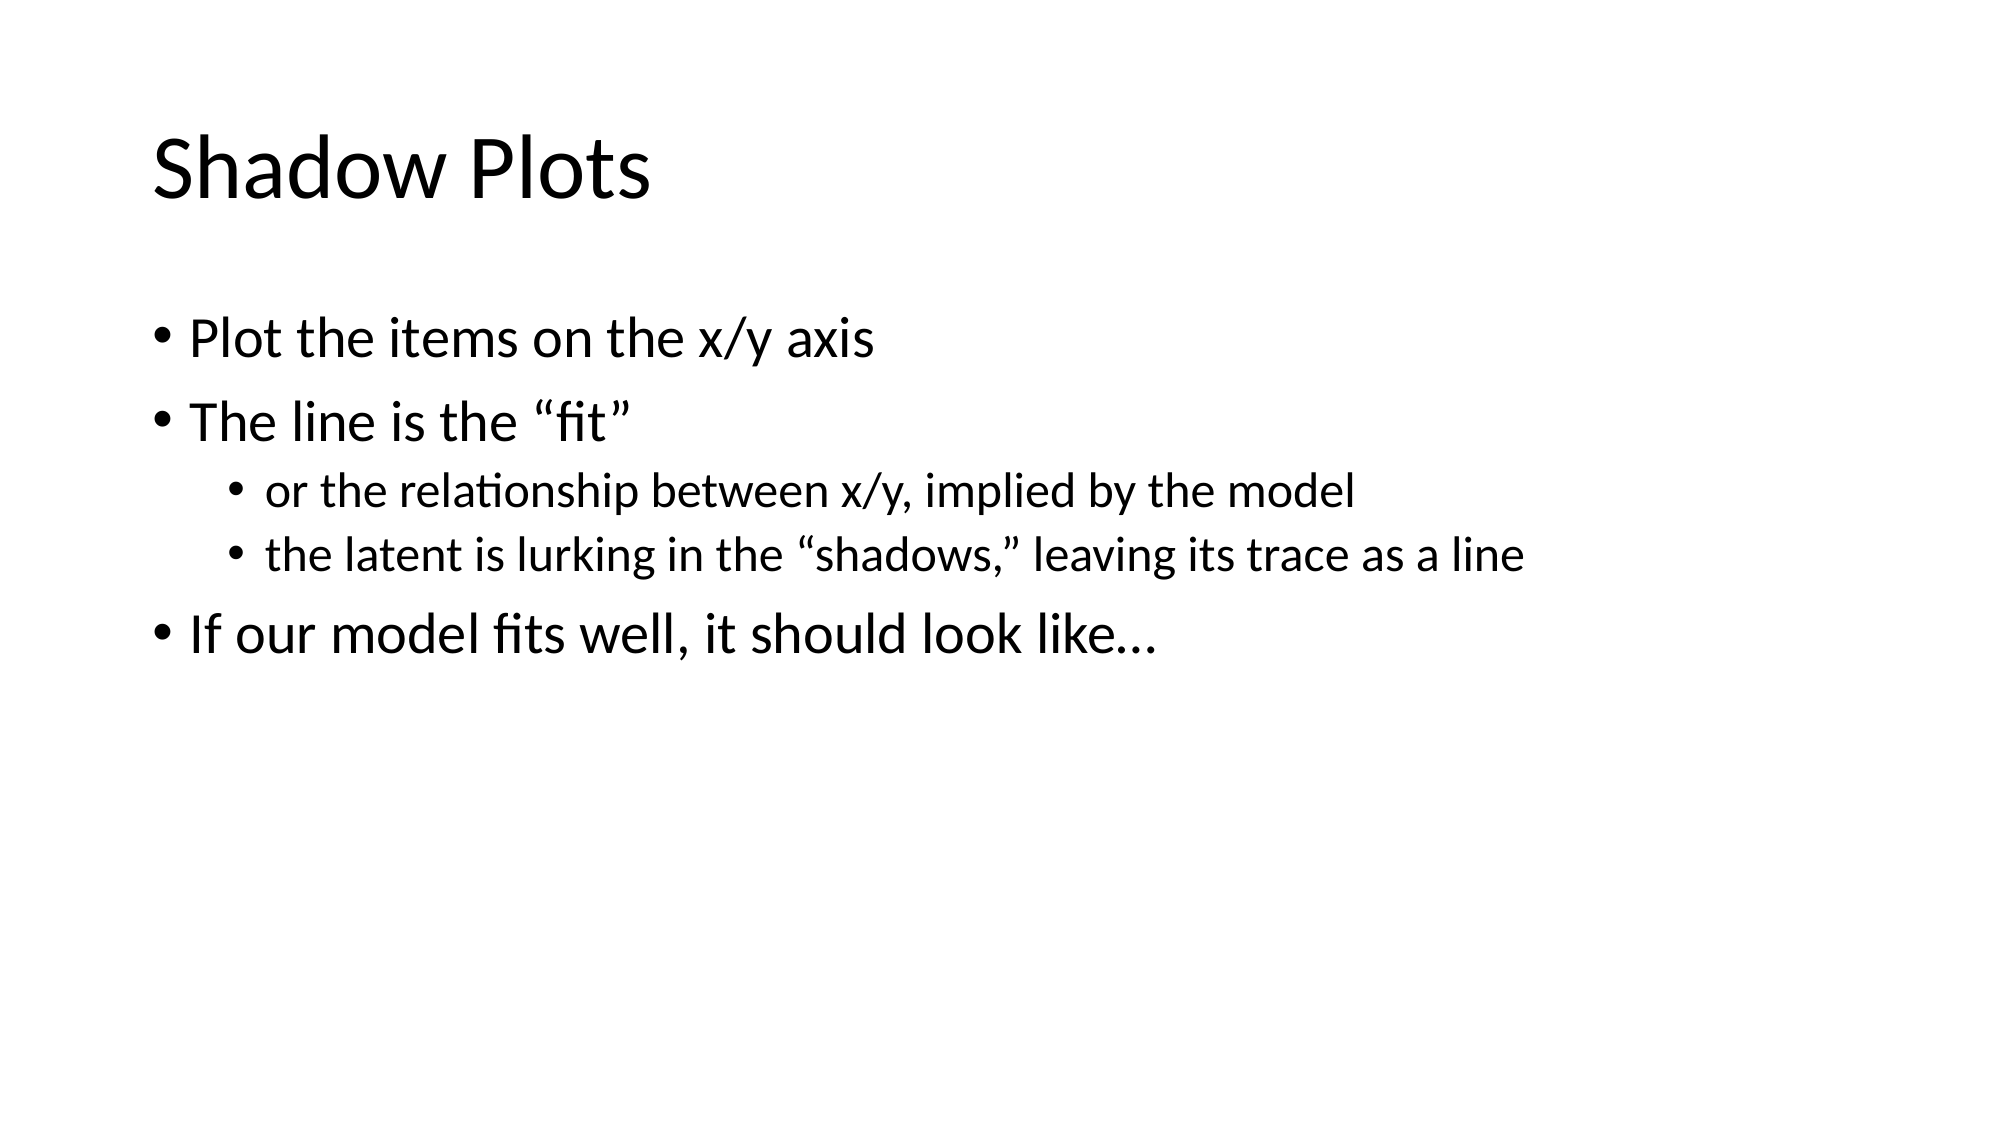

# Shadow Plots
Plot the items on the x/y axis
The line is the “fit”
or the relationship between x/y, implied by the model
the latent is lurking in the “shadows,” leaving its trace as a line
If our model fits well, it should look like…